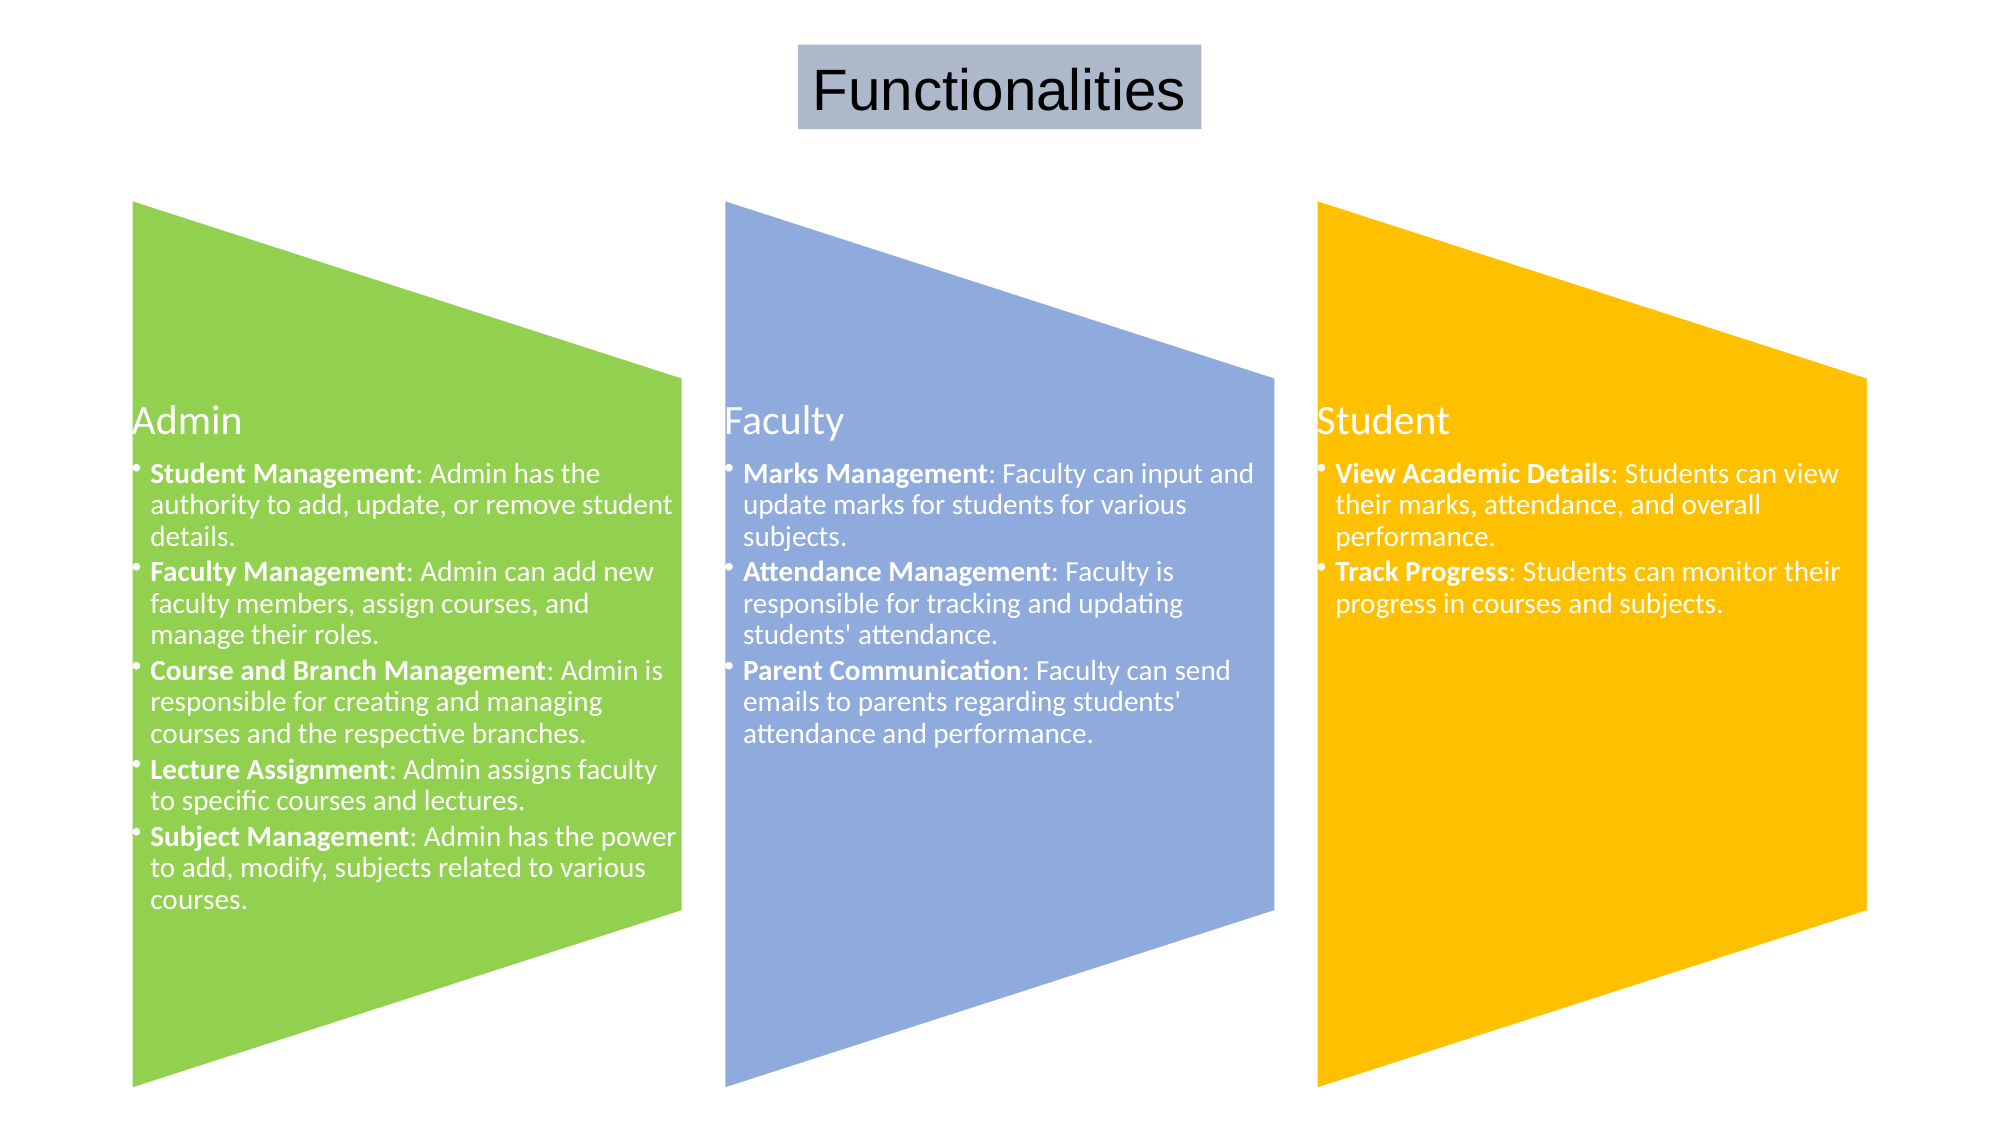

Functionalities
Admin
Student Management: Admin has the authority to add, update, or remove student details.
Faculty Management: Admin can add new faculty members, assign courses, and manage their roles.
Course and Branch Management: Admin is responsible for creating and managing courses and the respective branches.
Lecture Assignment: Admin assigns faculty to specific courses and lectures.
Subject Management: Admin has the power to add, modify, subjects related to various courses.
Faculty
Marks Management: Faculty can input and update marks for students for various subjects.
Attendance Management: Faculty is responsible for tracking and updating students' attendance.
Parent Communication: Faculty can send emails to parents regarding students' attendance and performance.
Student
View Academic Details: Students can view their marks, attendance, and overall performance.
Track Progress: Students can monitor their progress in courses and subjects.